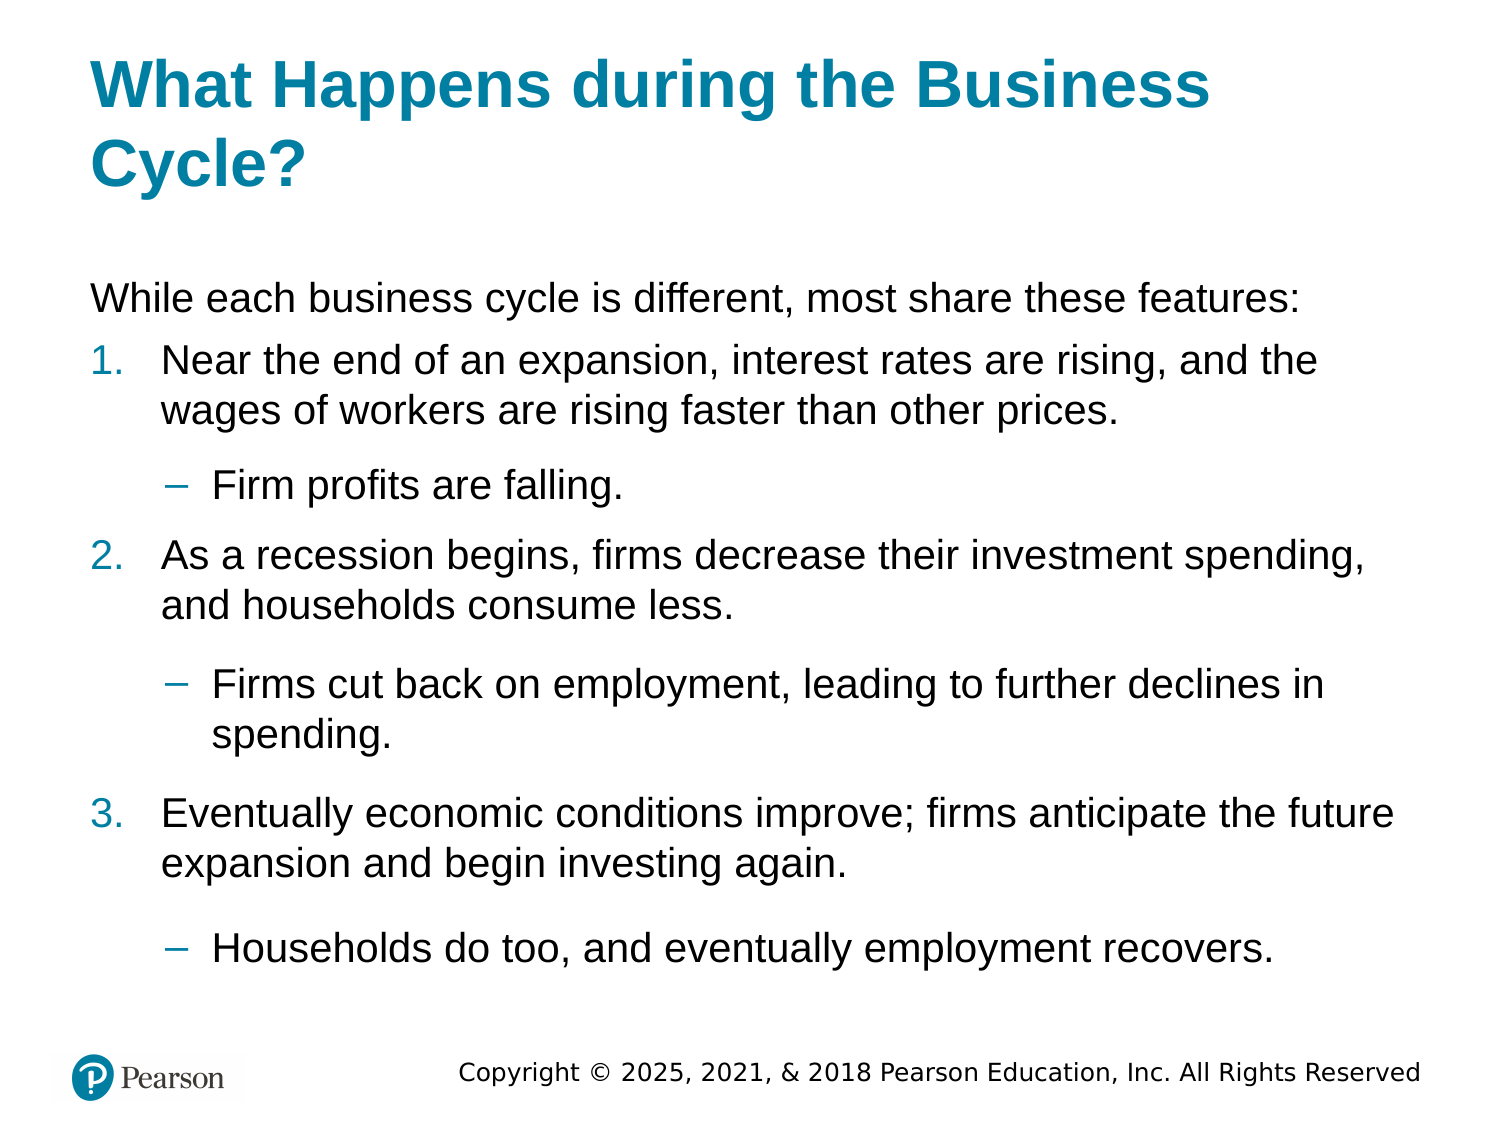

# What Happens during the Business Cycle?
While each business cycle is different, most share these features:
Near the end of an expansion, interest rates are rising, and the wages of workers are rising faster than other prices.
Firm profits are falling.
As a recession begins, firms decrease their investment spending, and households consume less.
Firms cut back on employment, leading to further declines in spending.
Eventually economic conditions improve; firms anticipate the future expansion and begin investing again.
Households do too, and eventually employment recovers.